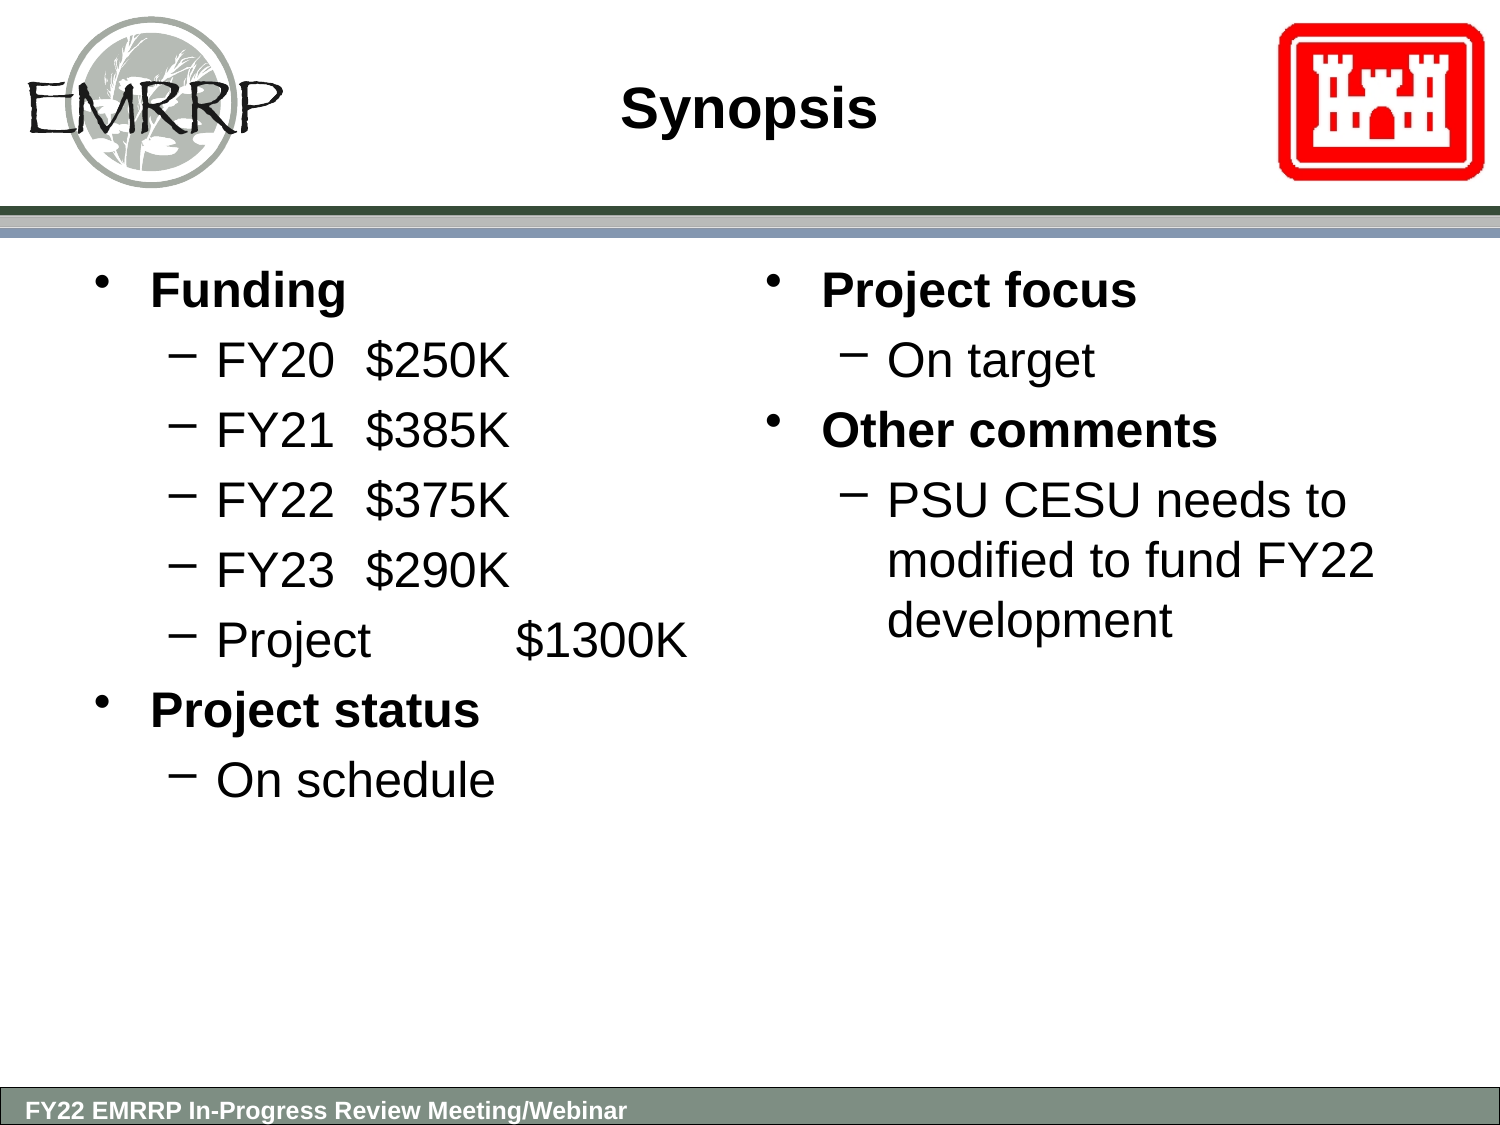

# Synopsis
Project focus
On target
Other comments
PSU CESU needs to modified to fund FY22 development
Funding
FY20	$250K
FY21	$385K
FY22	$375K
FY23	$290K
Project 	$1300K
Project status
On schedule